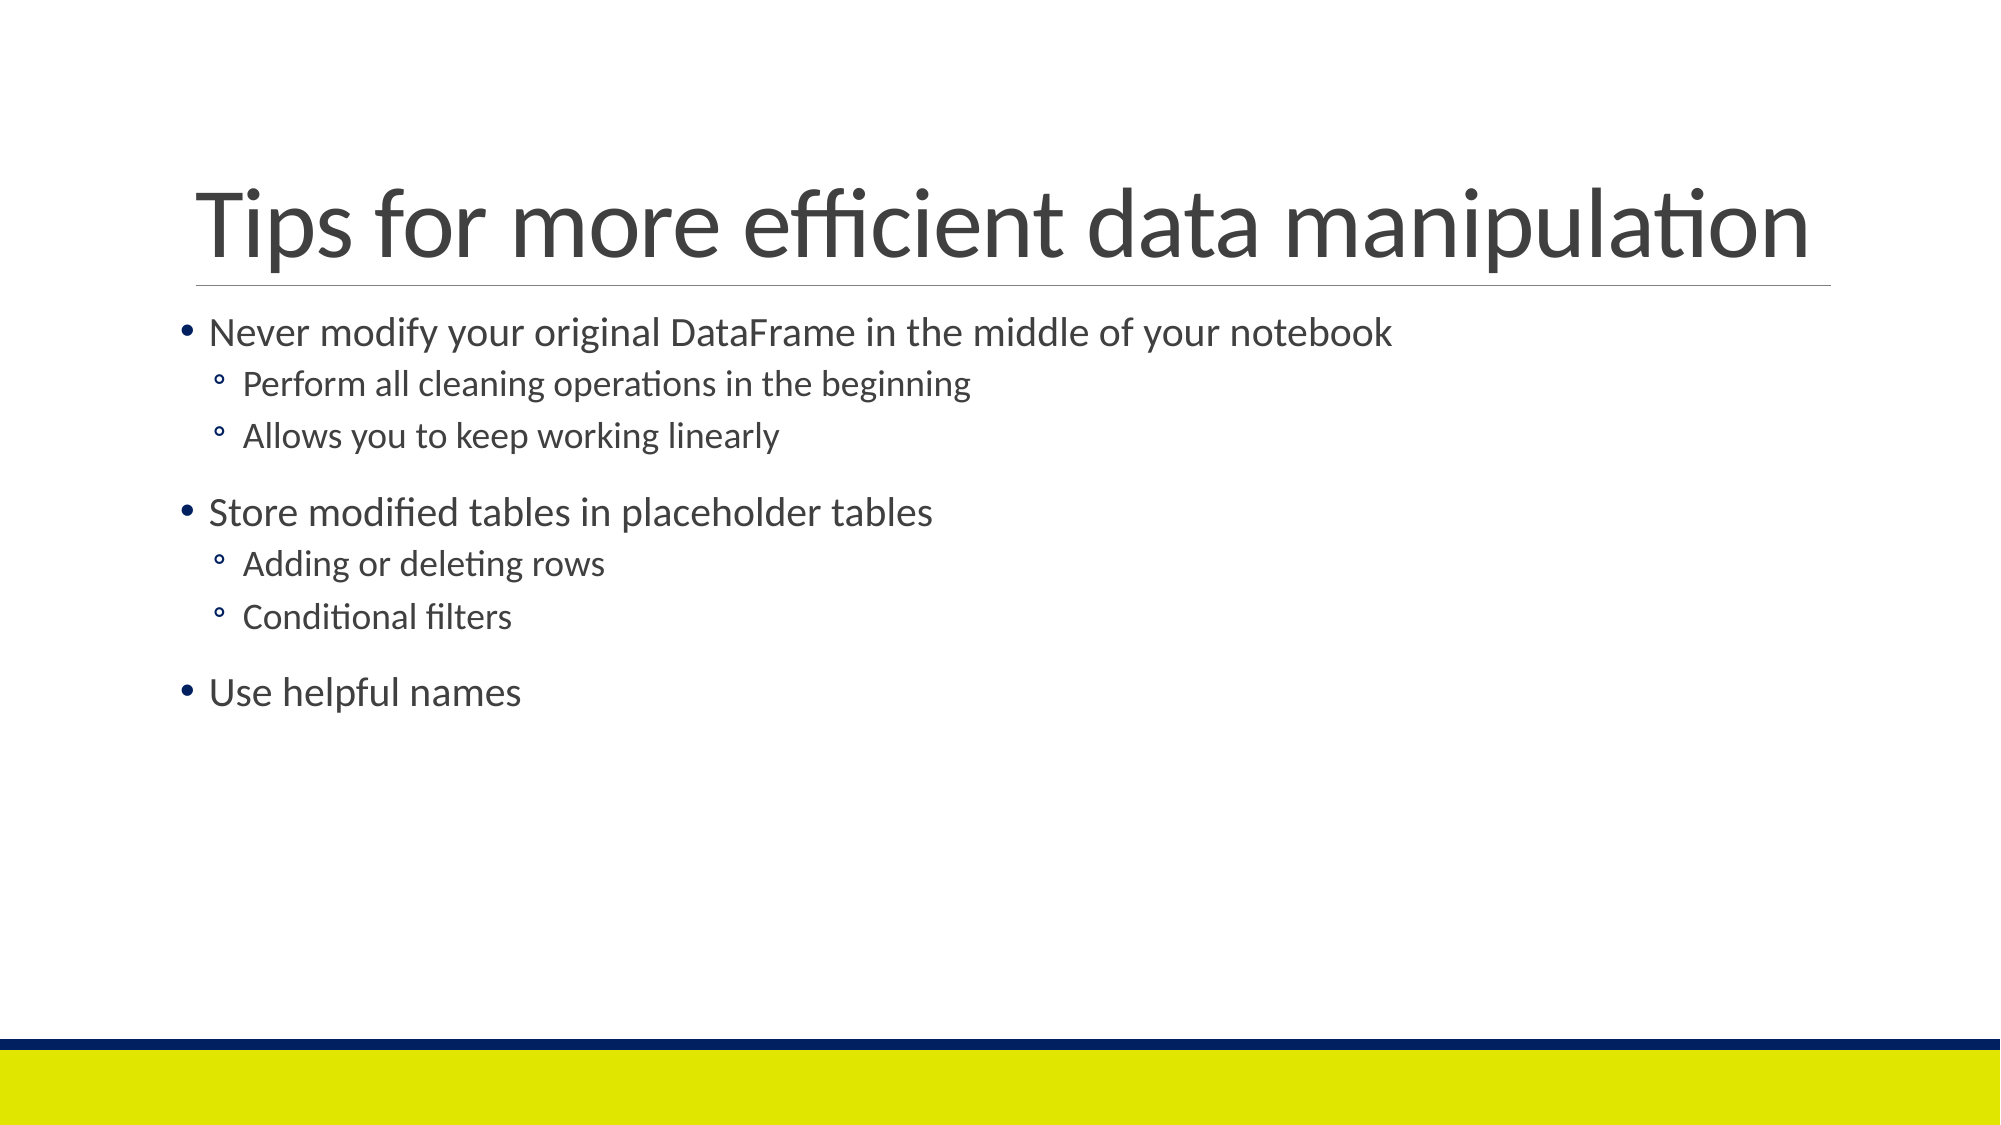

# Tips for more efficient data manipulation
Never modify your original DataFrame in the middle of your notebook
Perform all cleaning operations in the beginning
Allows you to keep working linearly
Store modified tables in placeholder tables
Adding or deleting rows
Conditional filters
Use helpful names